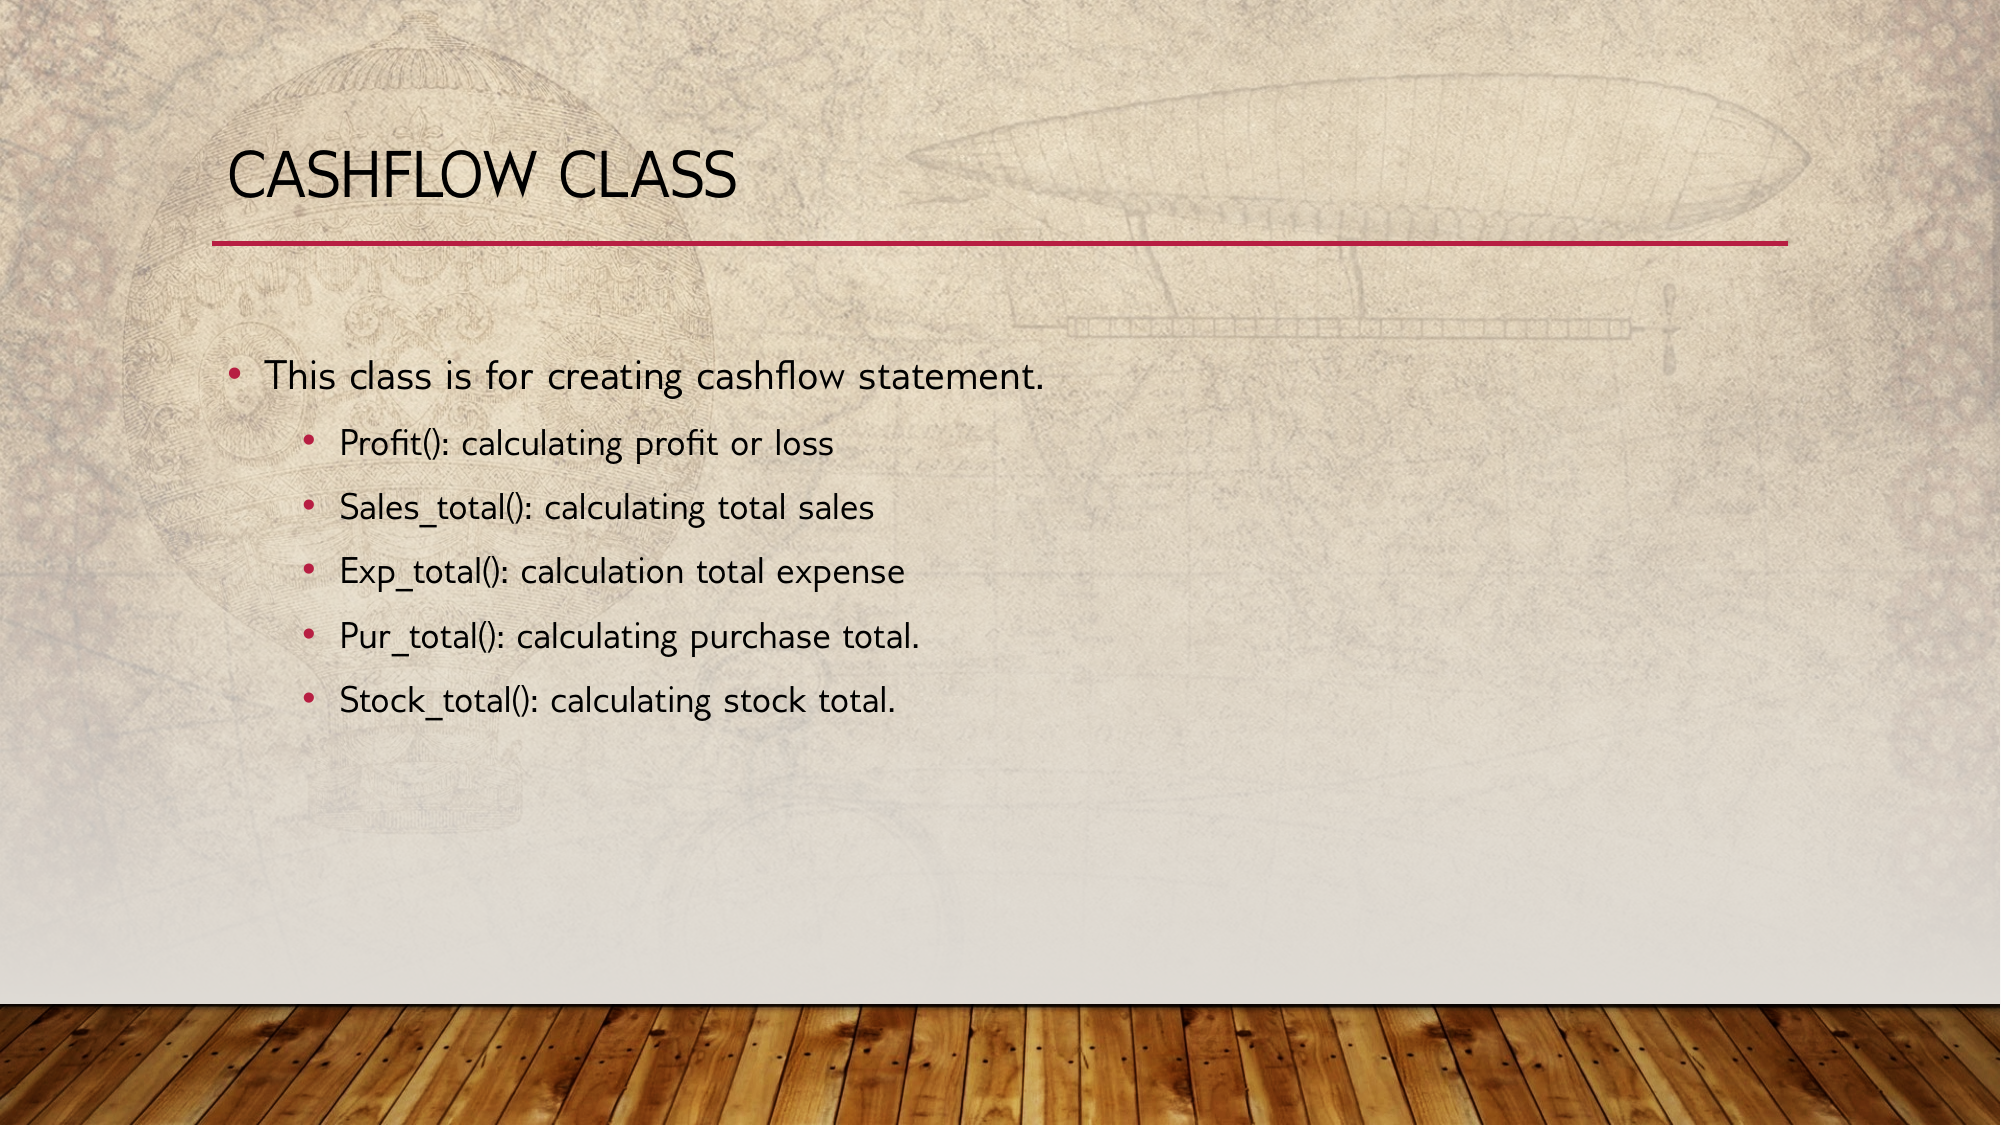

# Cashflow class
This class is for creating cashflow statement.
Profit(): calculating profit or loss
Sales_total(): calculating total sales
Exp_total(): calculation total expense
Pur_total(): calculating purchase total.
Stock_total(): calculating stock total.